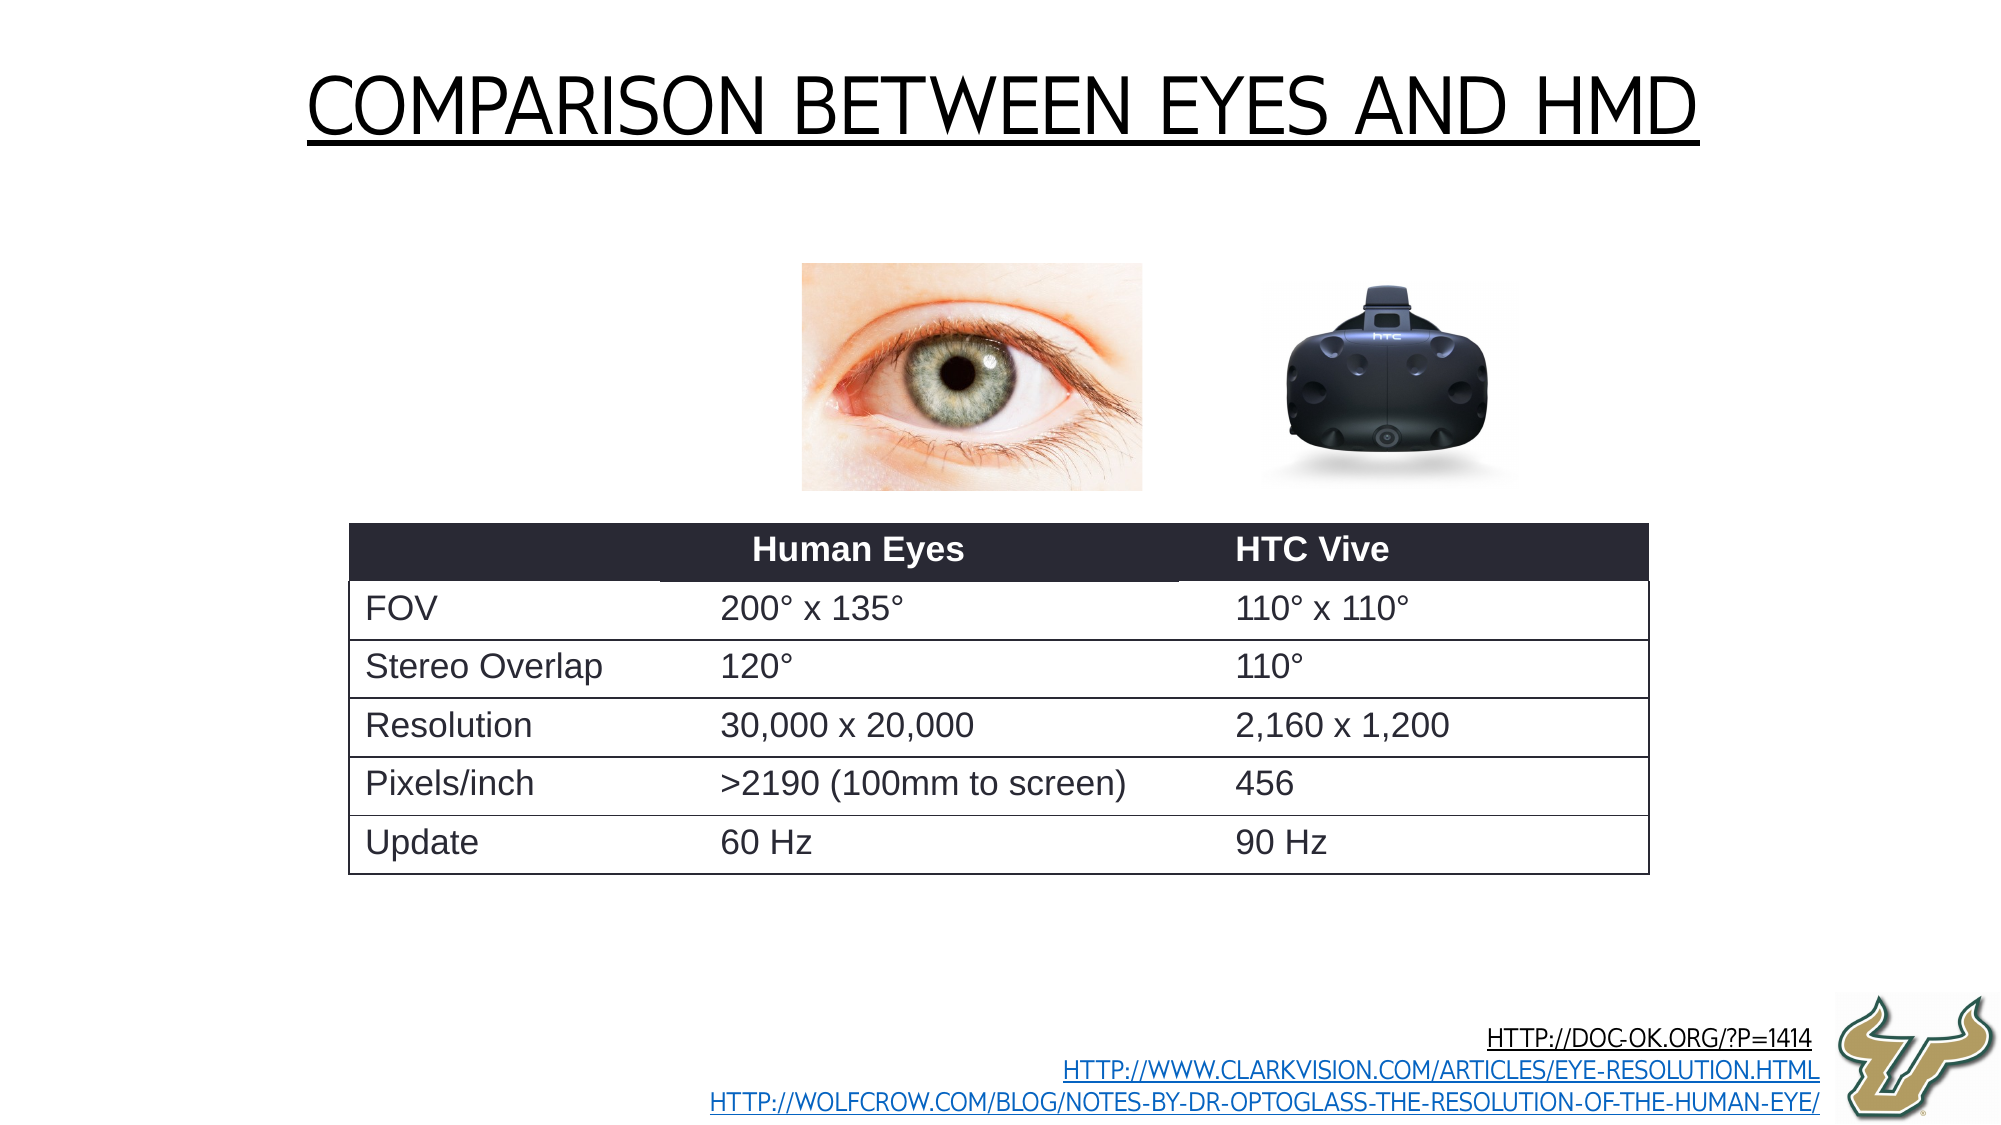

Comparison between Eyes and HMD

| Human Eyes |  | HTC Vive |
| --- | --- | --- |
| FOV | 200° x 135° | 110° x 110° |
| Stereo Overlap | 120° | 110° |
| Resolution | 30,000 x 20,000 | 2,160 x 1,200 |
| Pixels/inch | >2190 (100mm to screen) | 456 |
| Update | 60 Hz | 90 Hz |
http://doc-ok.org/?p=1414
http://www.clarkvision.com/articles/eye-resolution.html
http://wolfcrow.com/blog/notes-by-dr-optoglass-the-resolution-of-the-human-eye/